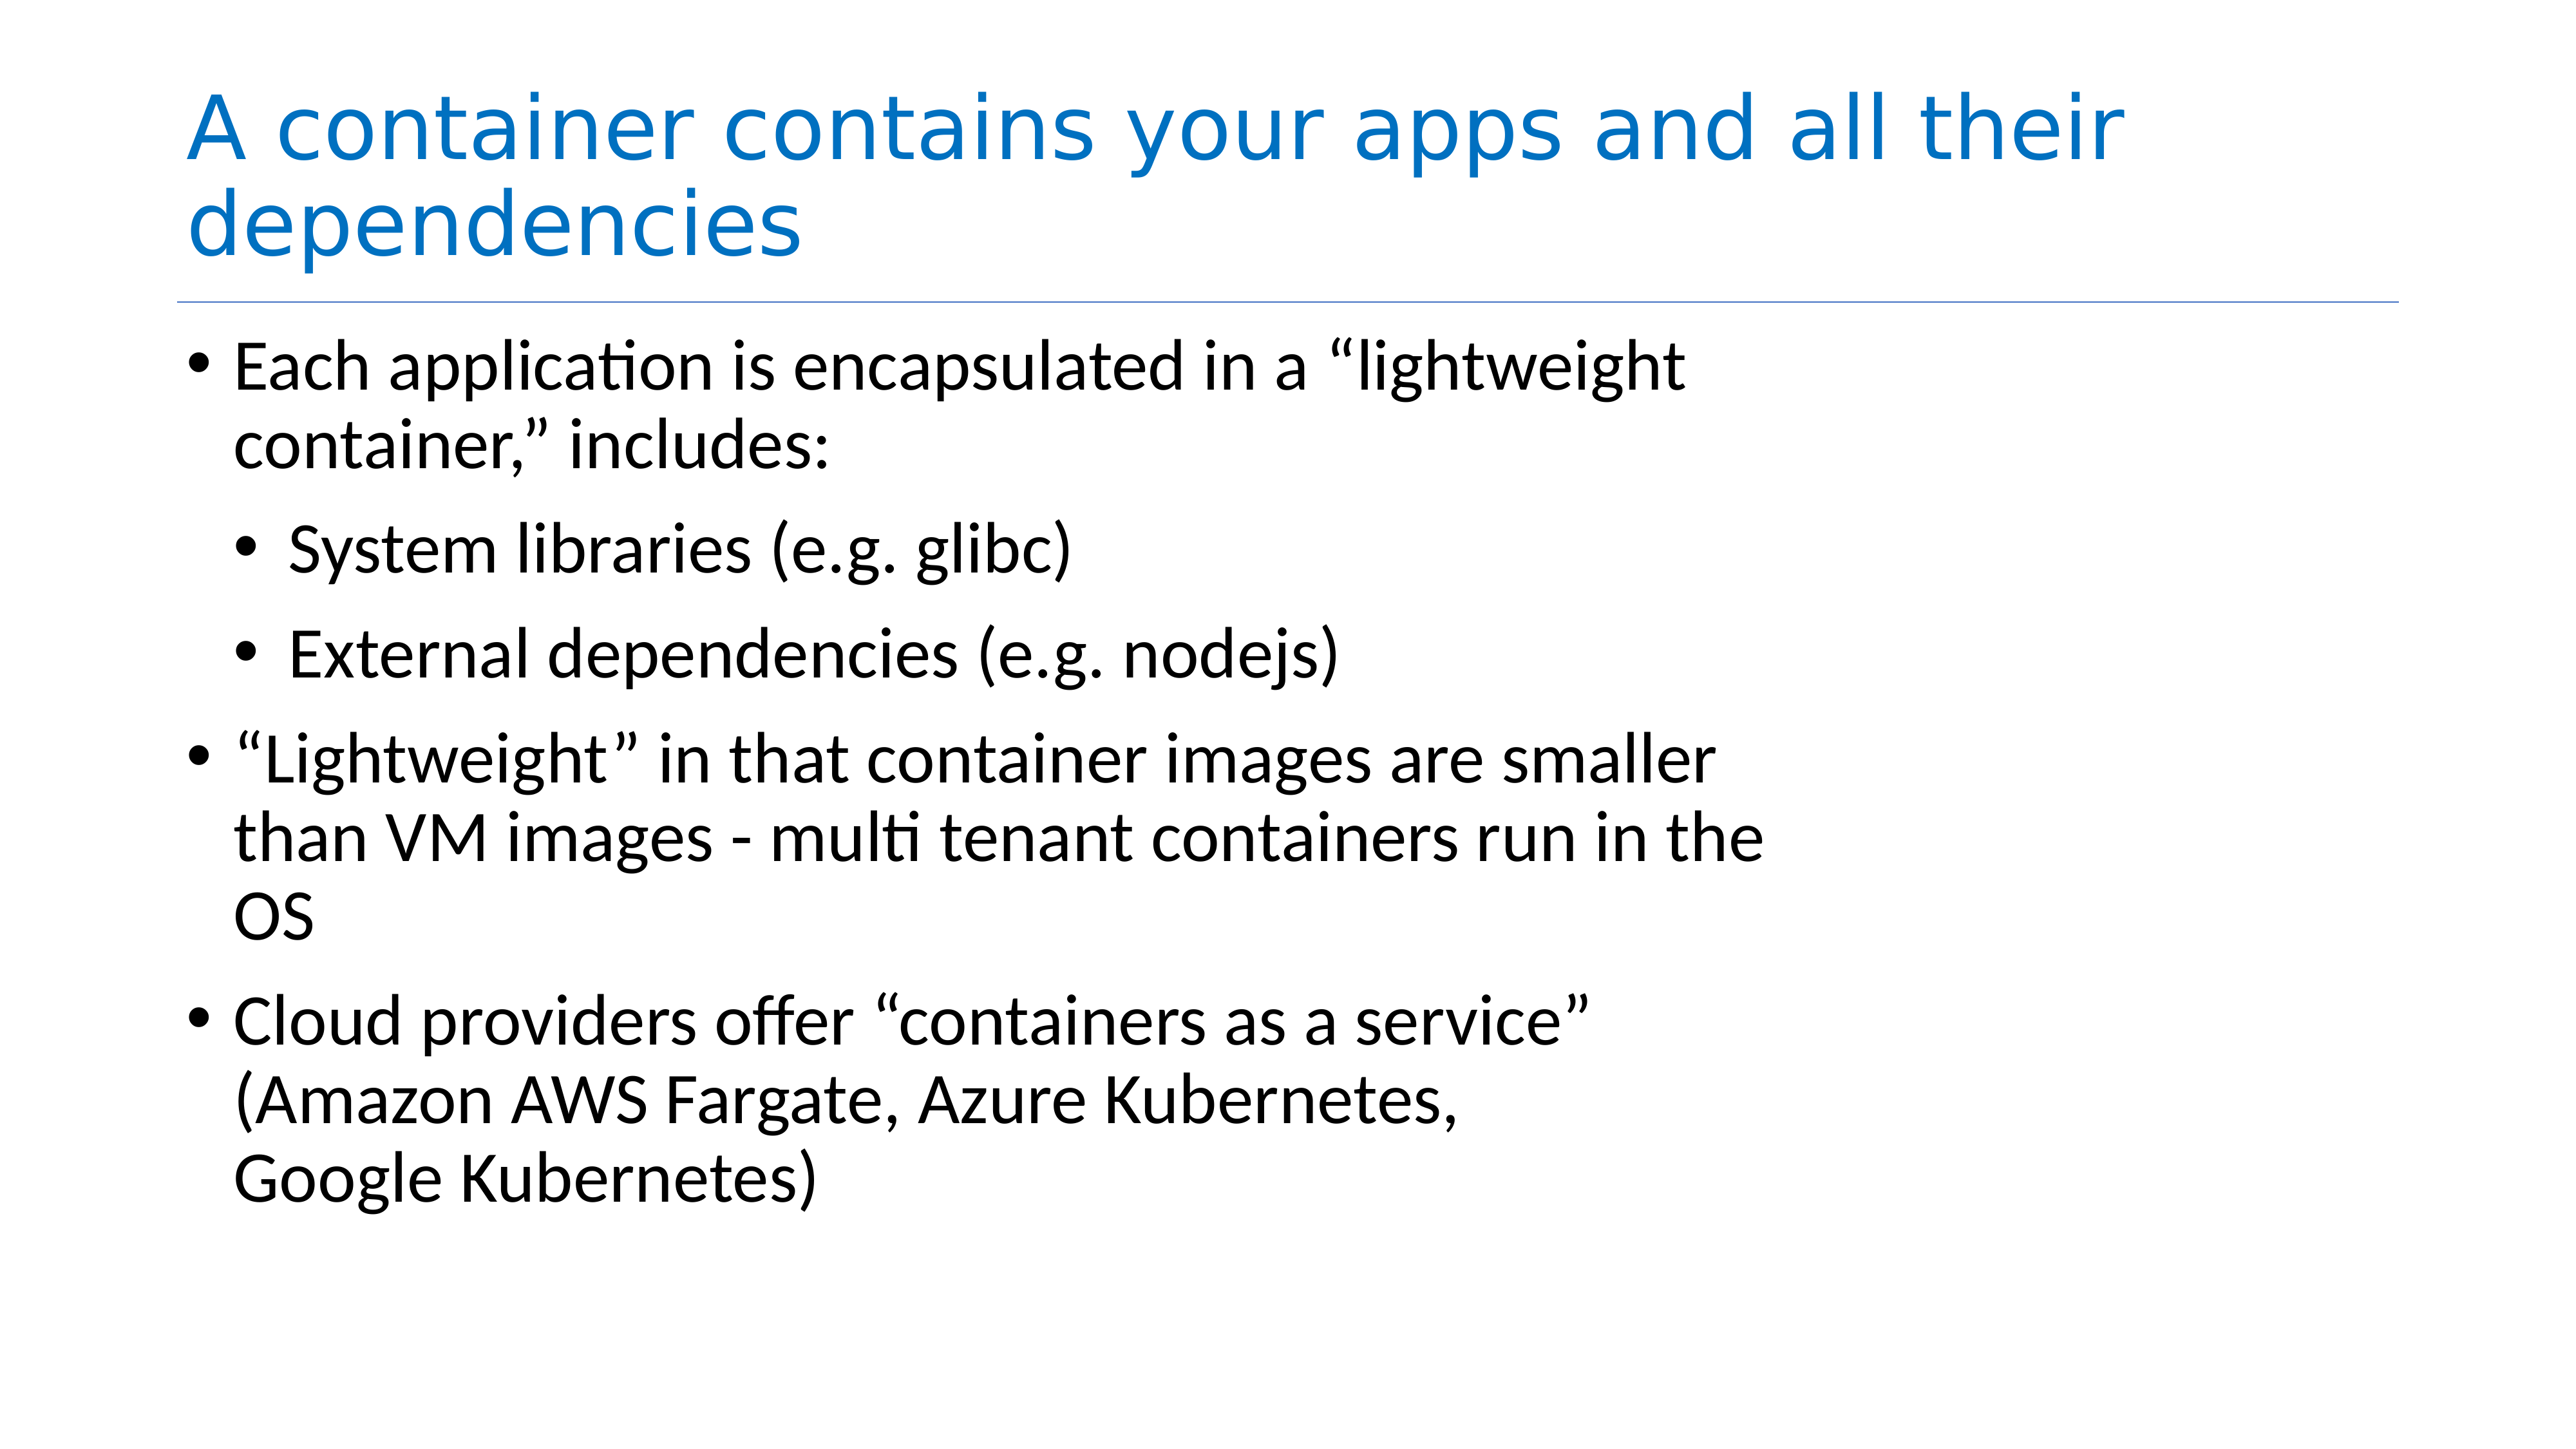

# A container contains your apps and all their dependencies
Each application is encapsulated in a “lightweight container,” includes:
System libraries (e.g. glibc)
External dependencies (e.g. nodejs)
“Lightweight” in that container images are smaller than VM images - multi tenant containers run in the OS
Cloud providers offer “containers as a service”
(Amazon AWS Fargate, Azure Kubernetes,
Google Kubernetes)